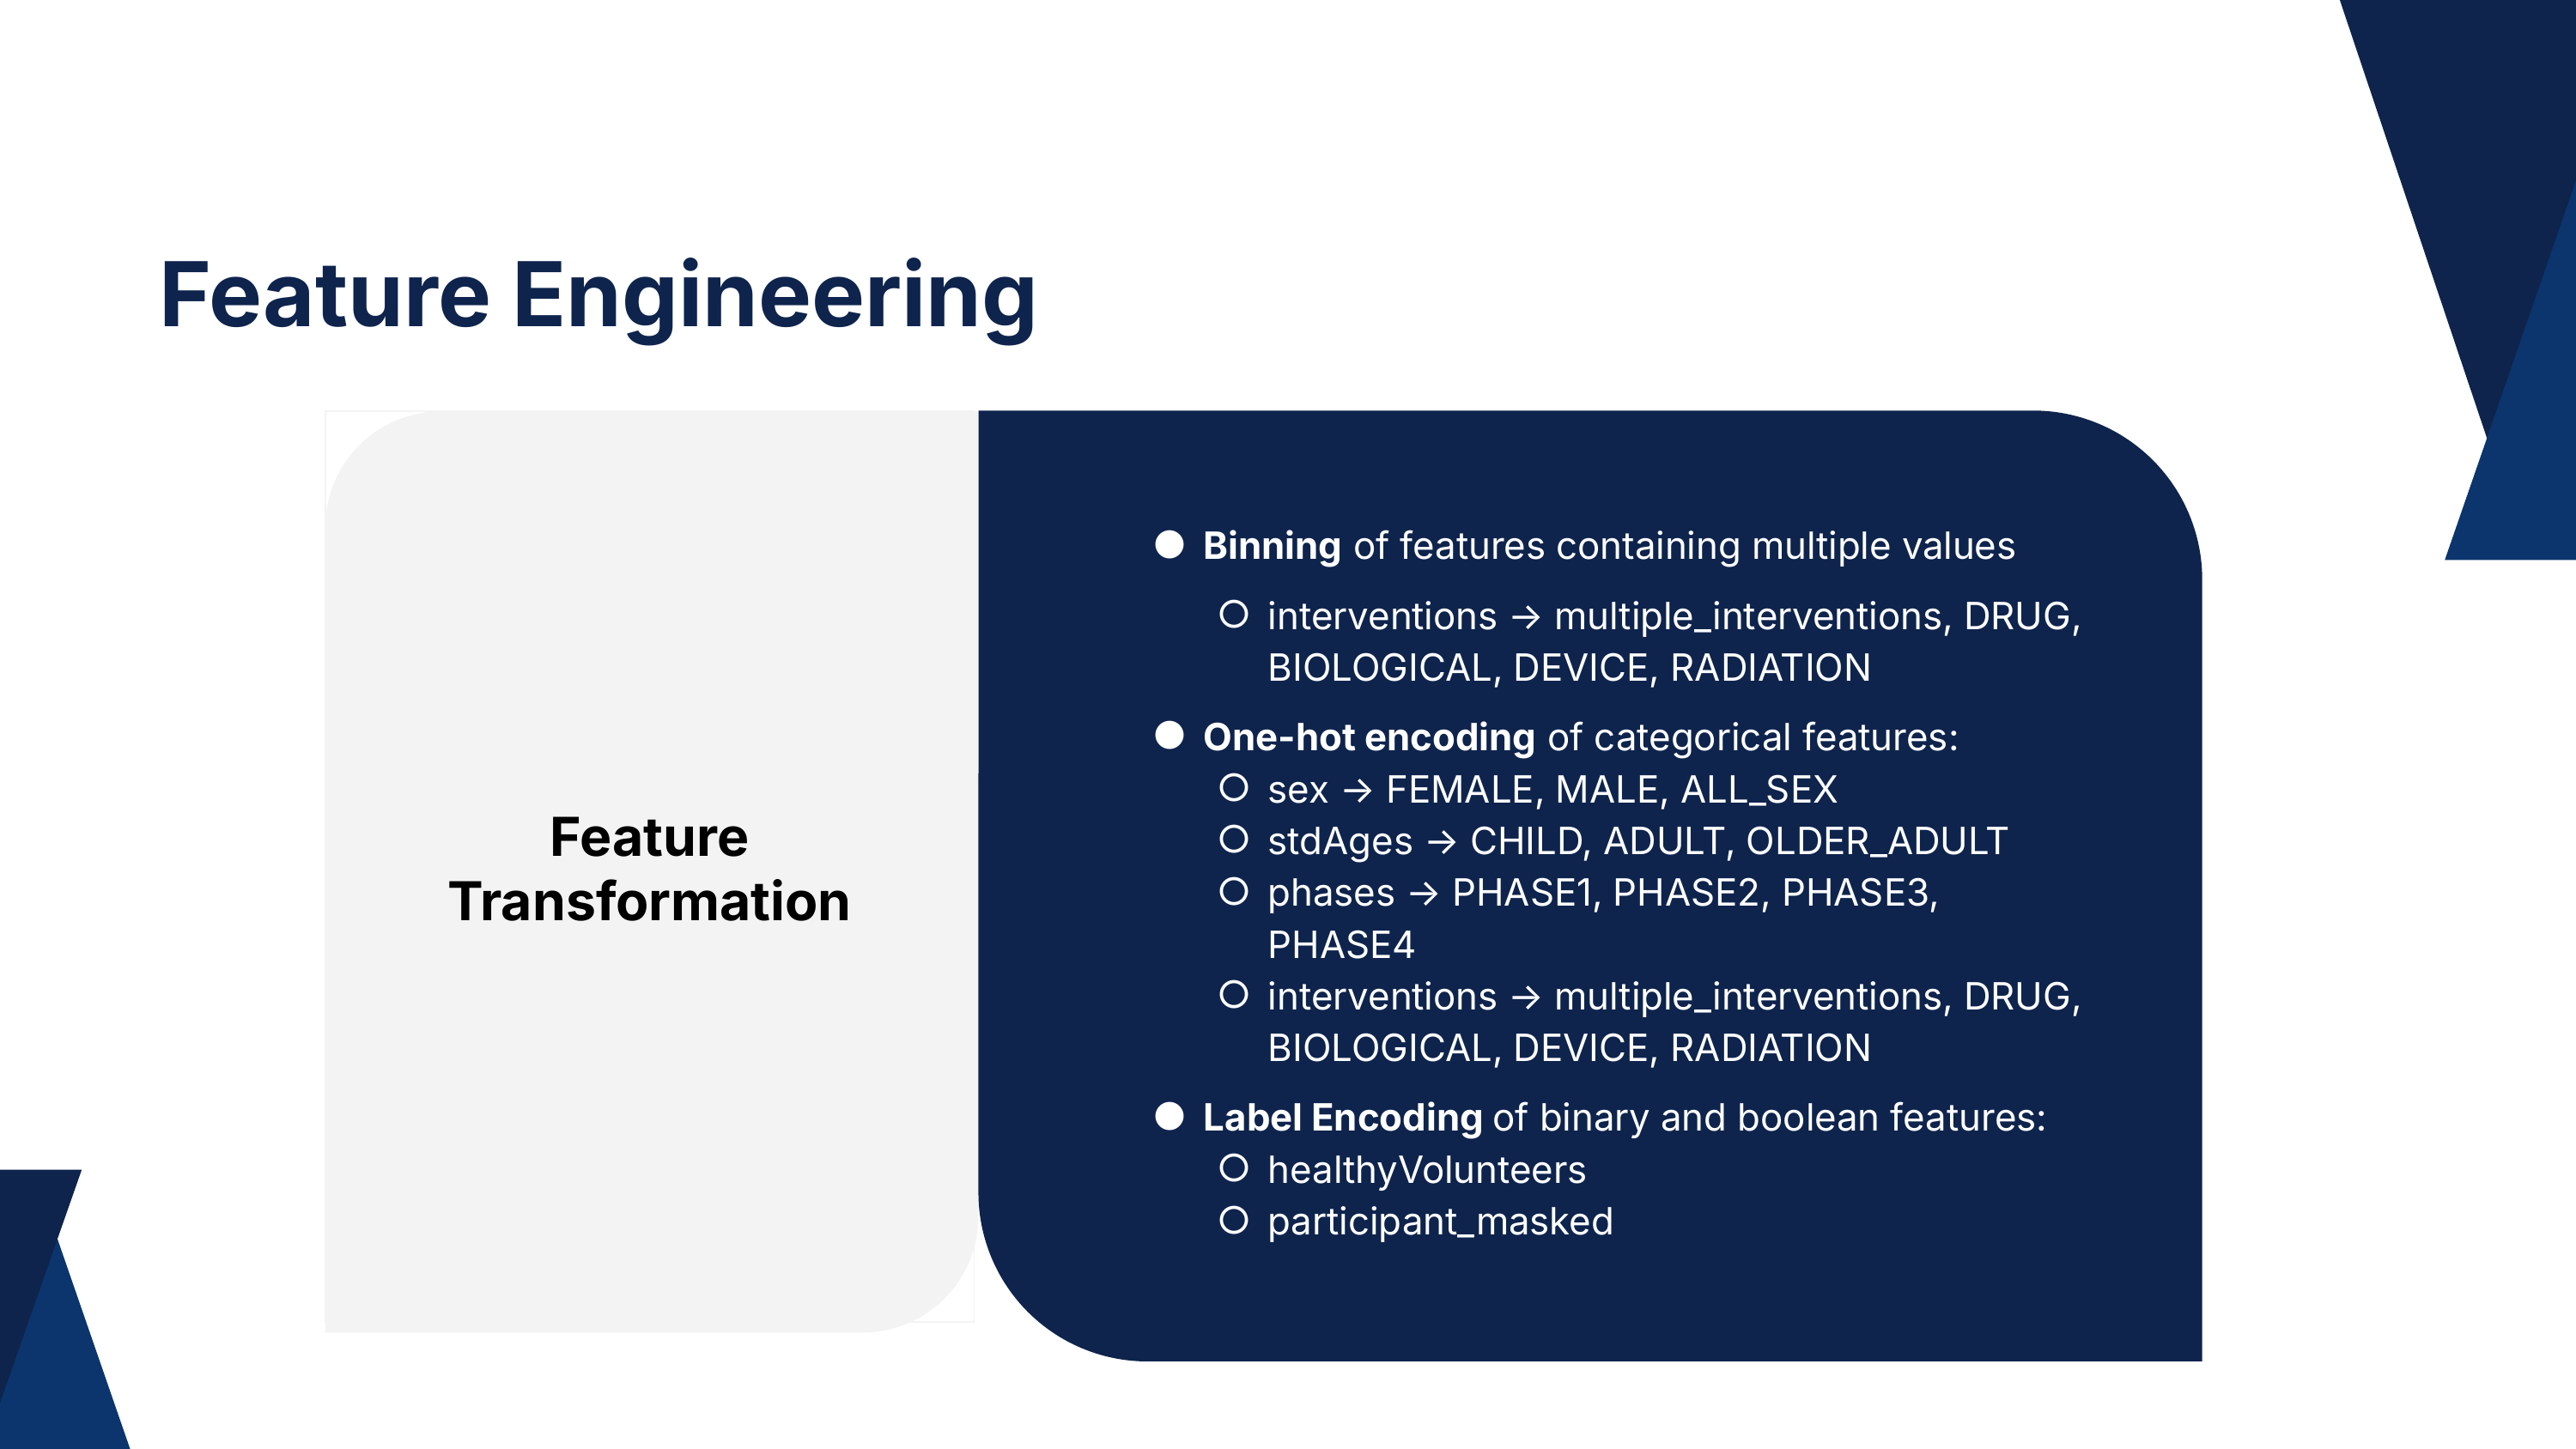

Feature Engineering
Binning of features containing multiple values
interventions → multiple_interventions, DRUG, BIOLOGICAL, DEVICE, RADIATION
One-hot encoding of categorical features:
sex → FEMALE, MALE, ALL_SEX
stdAges → CHILD, ADULT, OLDER_ADULT
phases → PHASE1, PHASE2, PHASE3, PHASE4
interventions → multiple_interventions, DRUG, BIOLOGICAL, DEVICE, RADIATION
Label Encoding of binary and boolean features:
healthyVolunteers
participant_masked

Feature Transformation